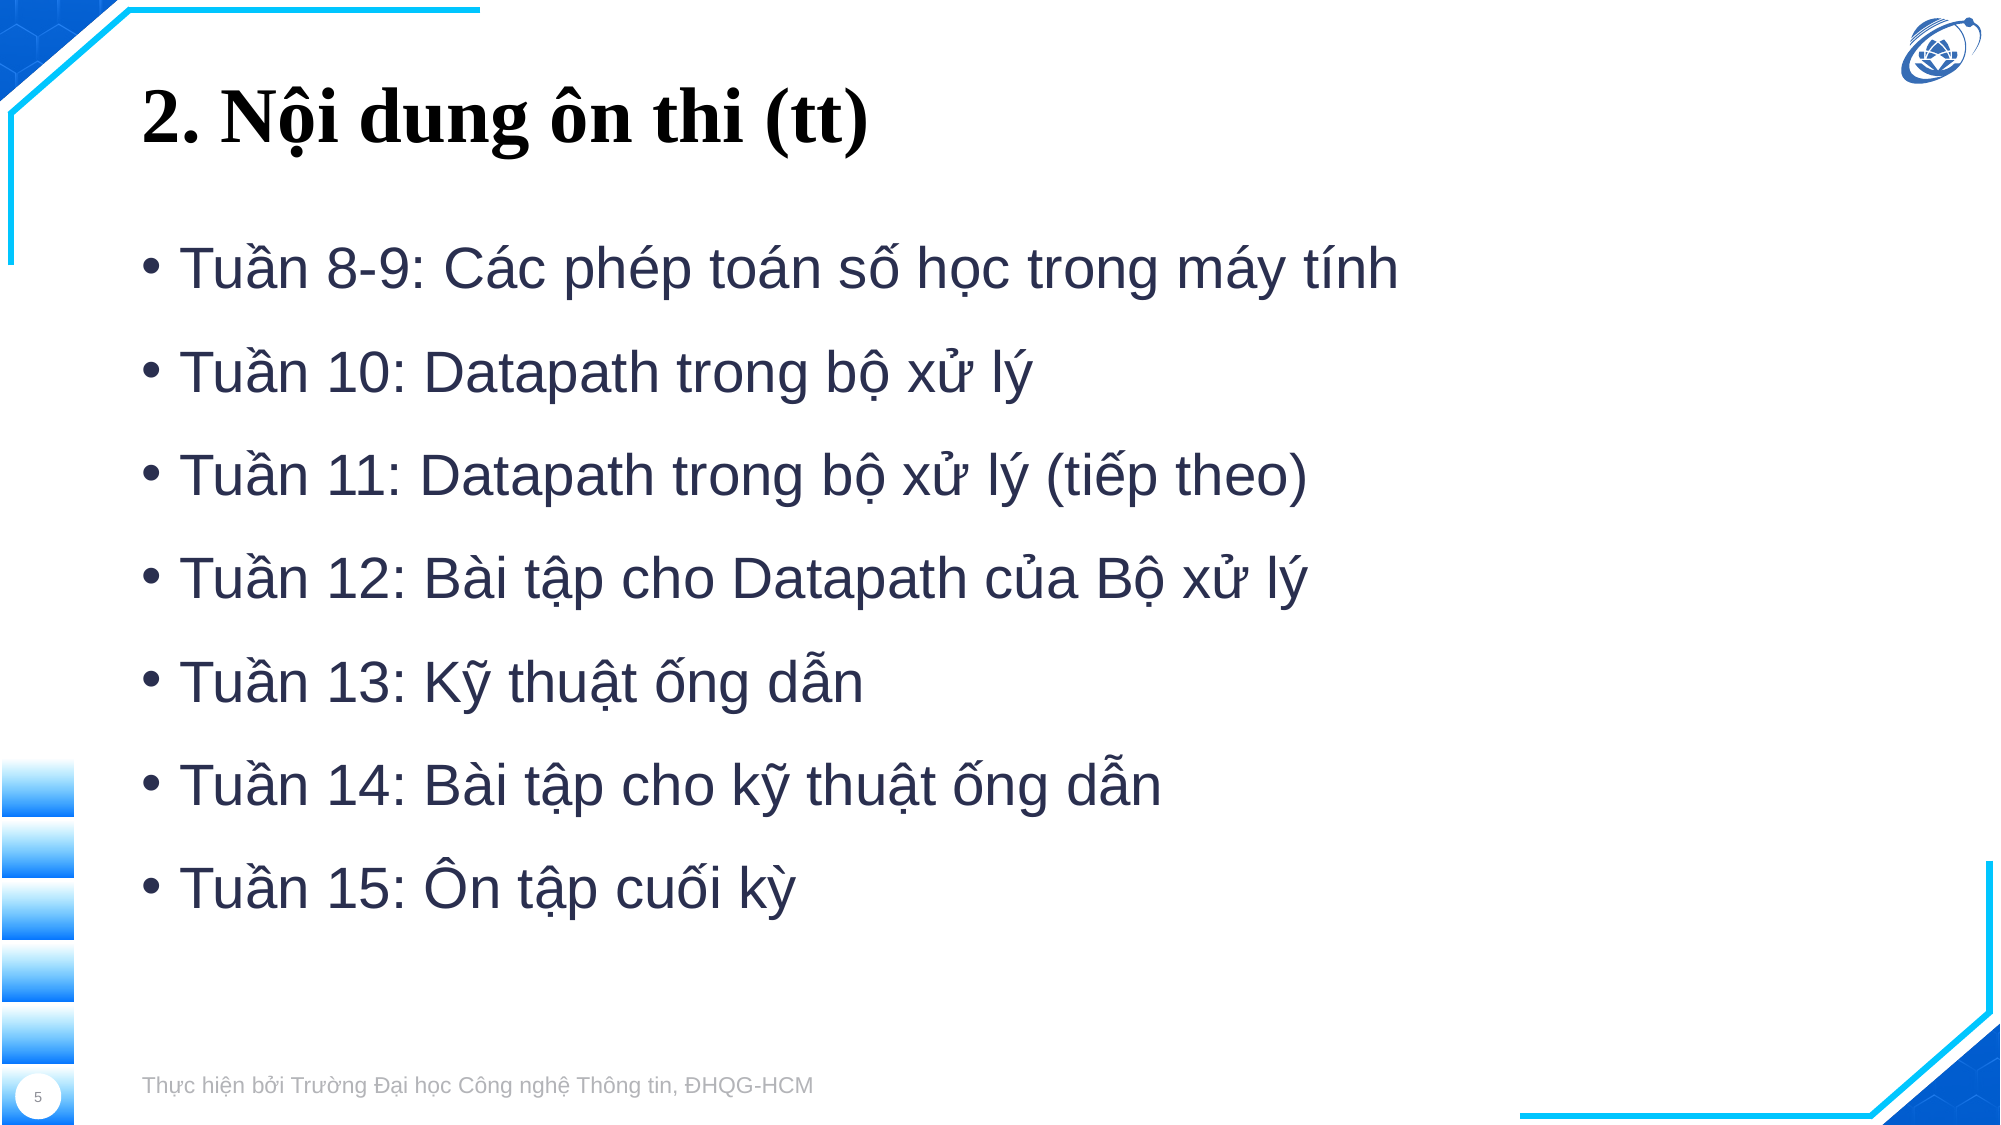

# 2. Nội dung ôn thi (tt)
Tuần 8-9: Các phép toán số học trong máy tính
Tuần 10: Datapath trong bộ xử lý
Tuần 11: Datapath trong bộ xử lý (tiếp theo)
Tuần 12: Bài tập cho Datapath của Bộ xử lý
Tuần 13: Kỹ thuật ống dẫn
Tuần 14: Bài tập cho kỹ thuật ống dẫn
Tuần 15: Ôn tập cuối kỳ
Thực hiện bởi Trường Đại học Công nghệ Thông tin, ĐHQG-HCM
5